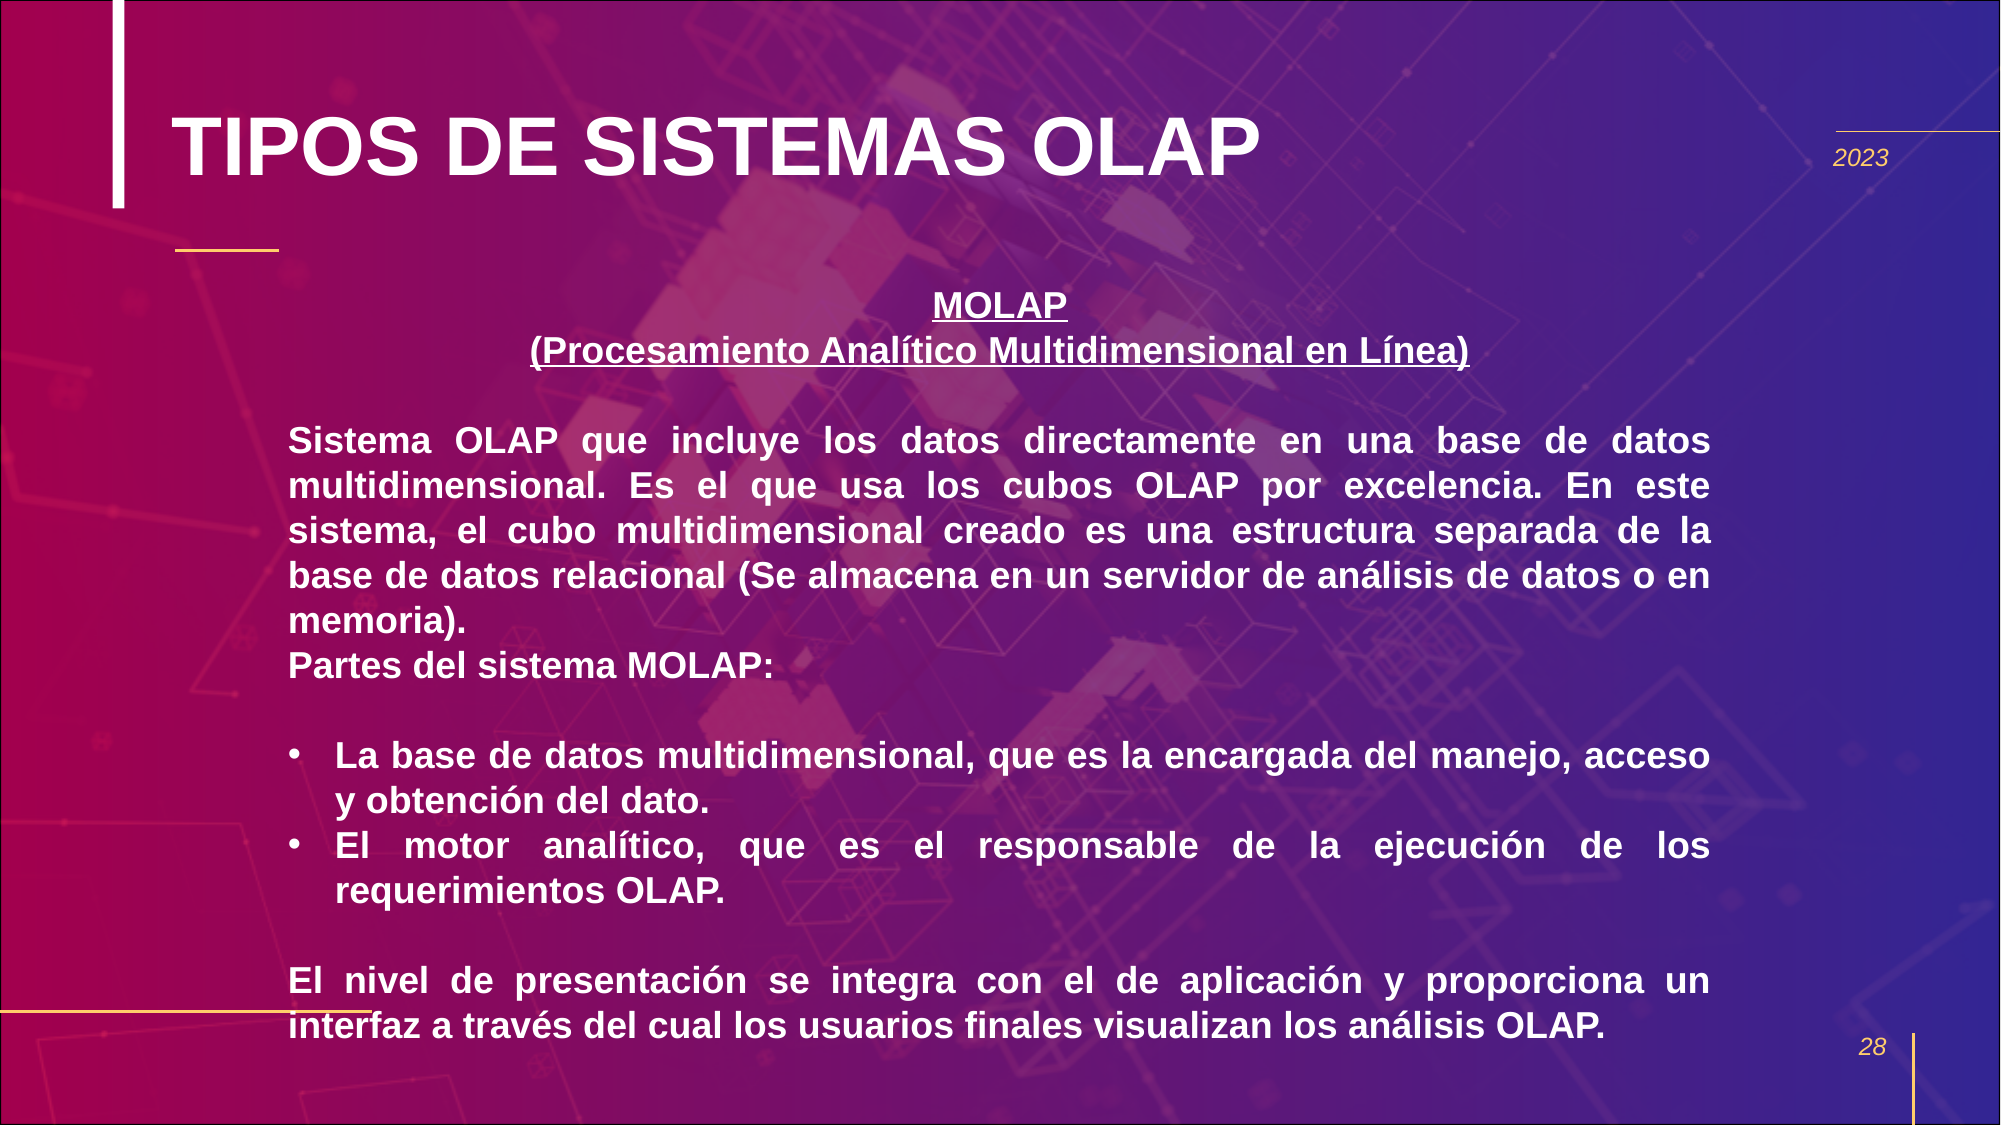

# TIPOS DE SISTEMAS OLAP
2023

MOLAP
(Procesamiento Analítico Multidimensional en Línea)

Sistema OLAP que incluye los datos directamente en una base de datos multidimensional. Es el que usa los cubos OLAP por excelencia. En este sistema, el cubo multidimensional creado es una estructura separada de la base de datos relacional (Se almacena en un servidor de análisis de datos o en memoria).
Partes del sistema MOLAP:

La base de datos multidimensional, que es la encargada del manejo, acceso y obtención del dato.
El motor analítico, que es el responsable de la ejecución de los requerimientos OLAP.

El nivel de presentación se integra con el de aplicación y proporciona un interfaz a través del cual los usuarios finales visualizan los análisis OLAP.

28